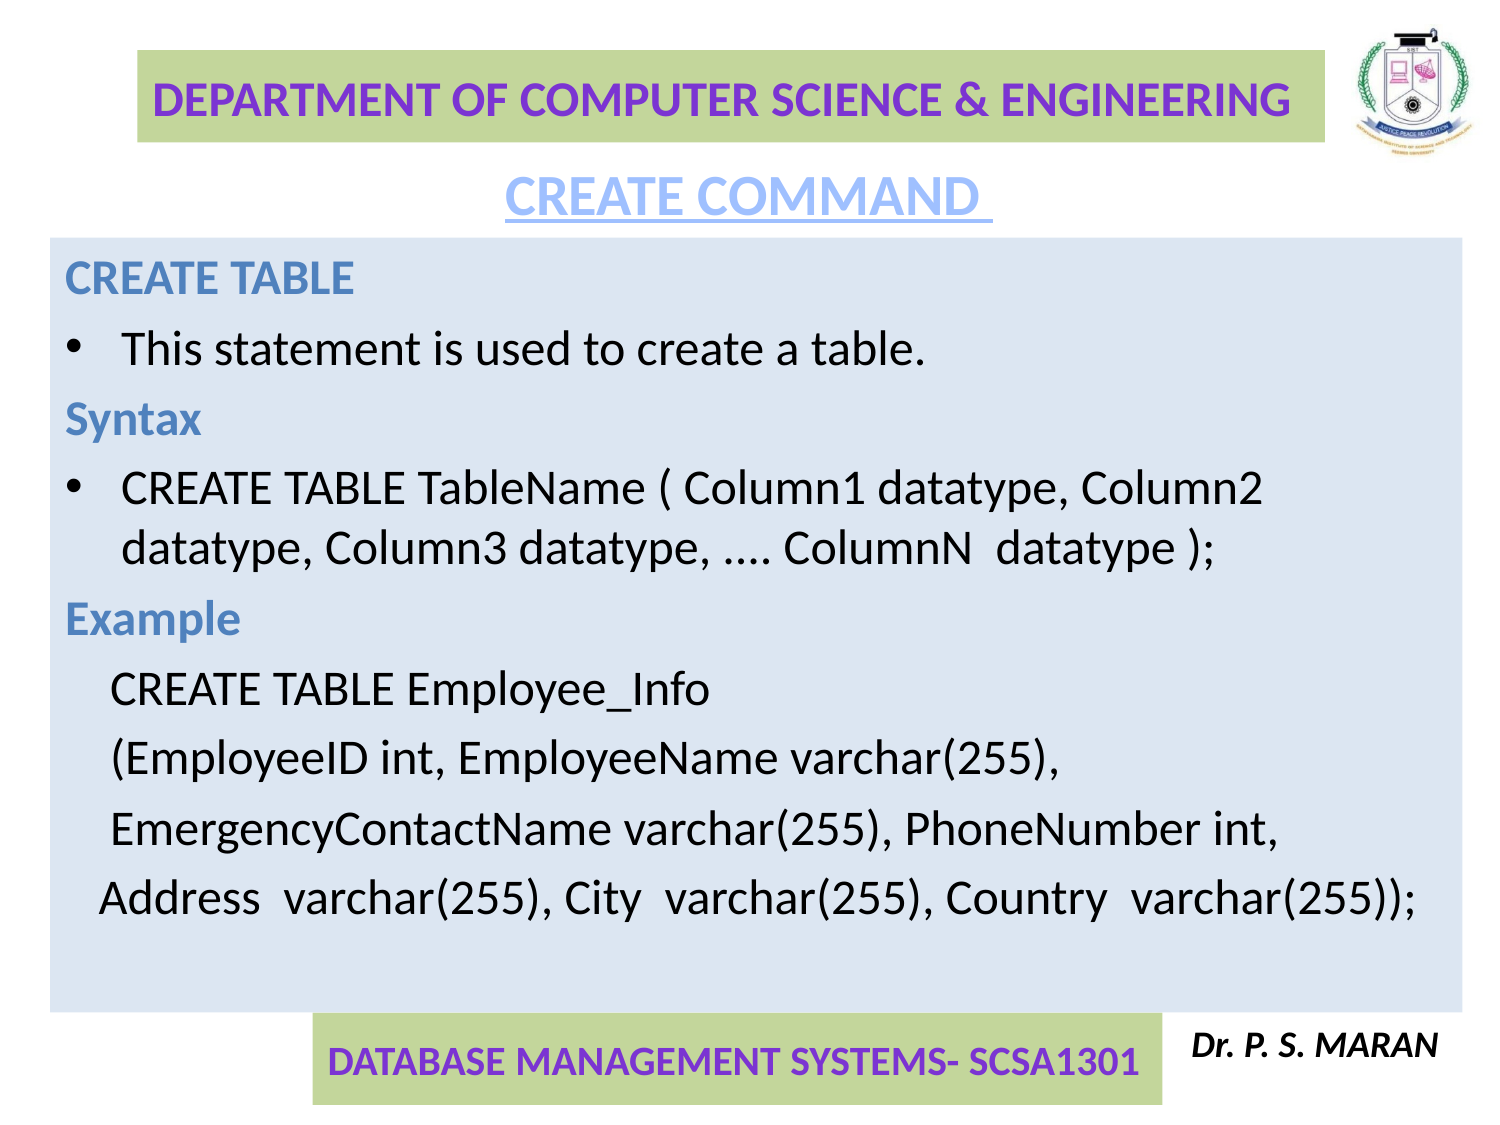

CREATE COMMAND
CREATE TABLE
This statement is used to create a table.
Syntax
CREATE TABLE TableName ( Column1 datatype, Column2 datatype, Column3 datatype, .... ColumnN  datatype );
Example
    CREATE TABLE Employee_Info
    (EmployeeID int, EmployeeName varchar(255),
    EmergencyContactName varchar(255), PhoneNumber int,
   Address  varchar(255), City  varchar(255), Country  varchar(255));